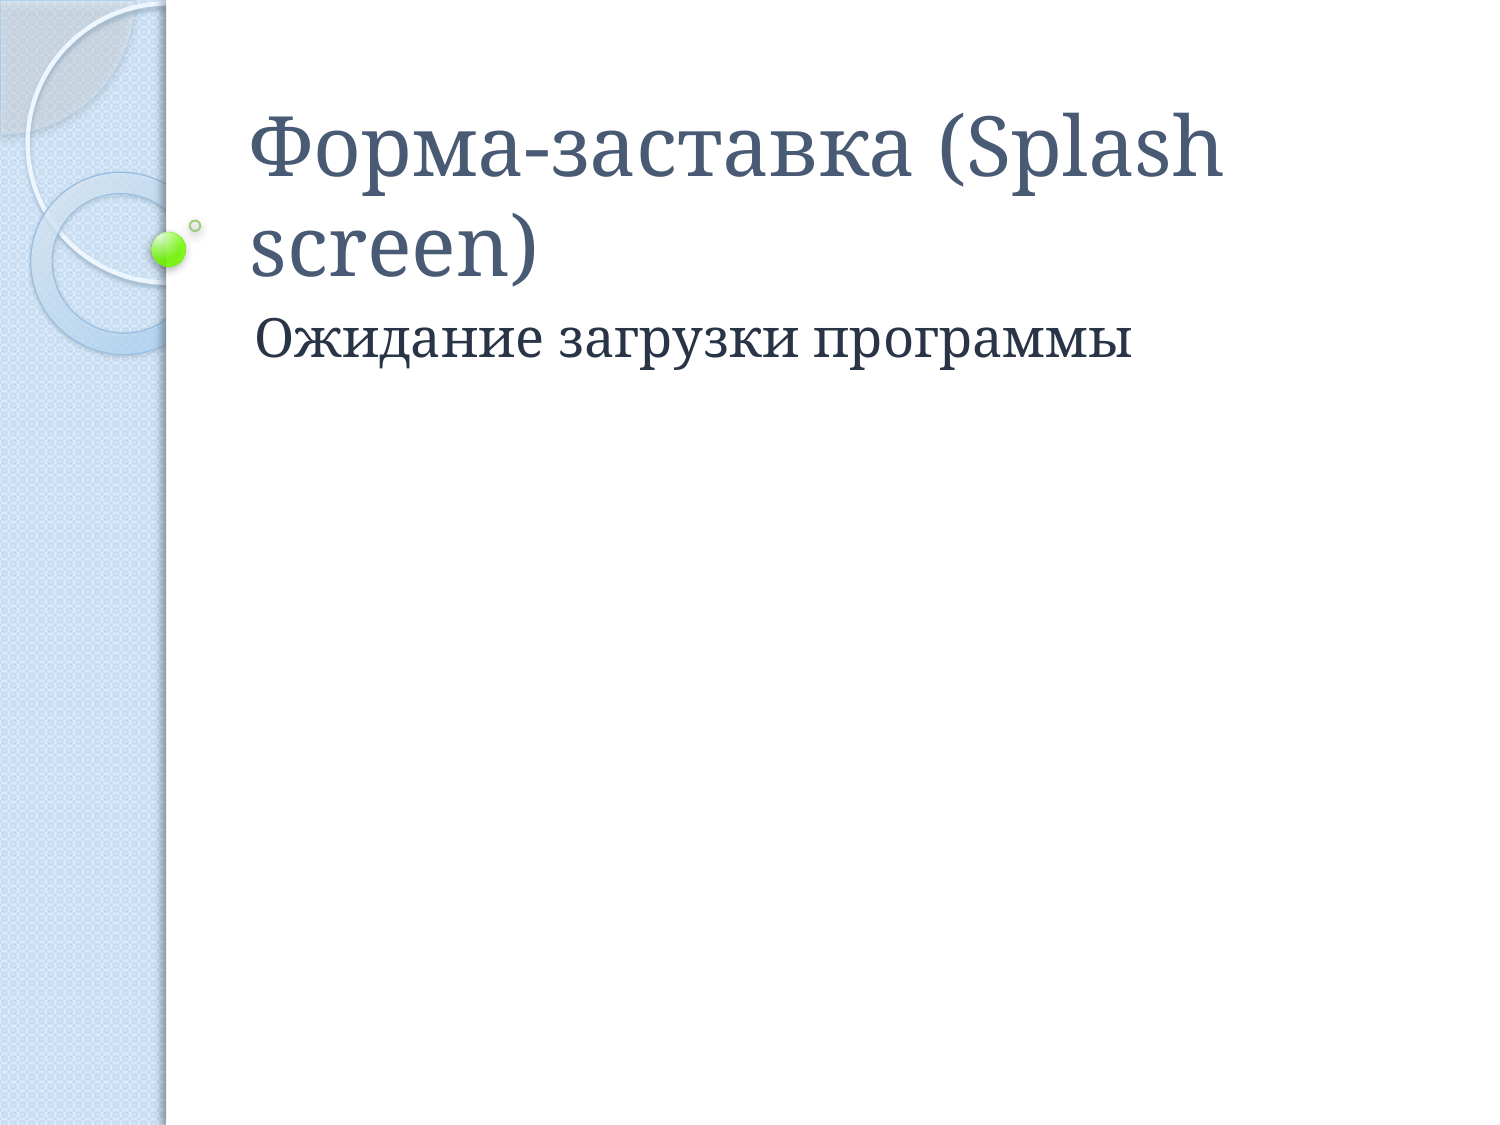

# Форма-заставка (Splash screen)
Ожидание загрузки программы